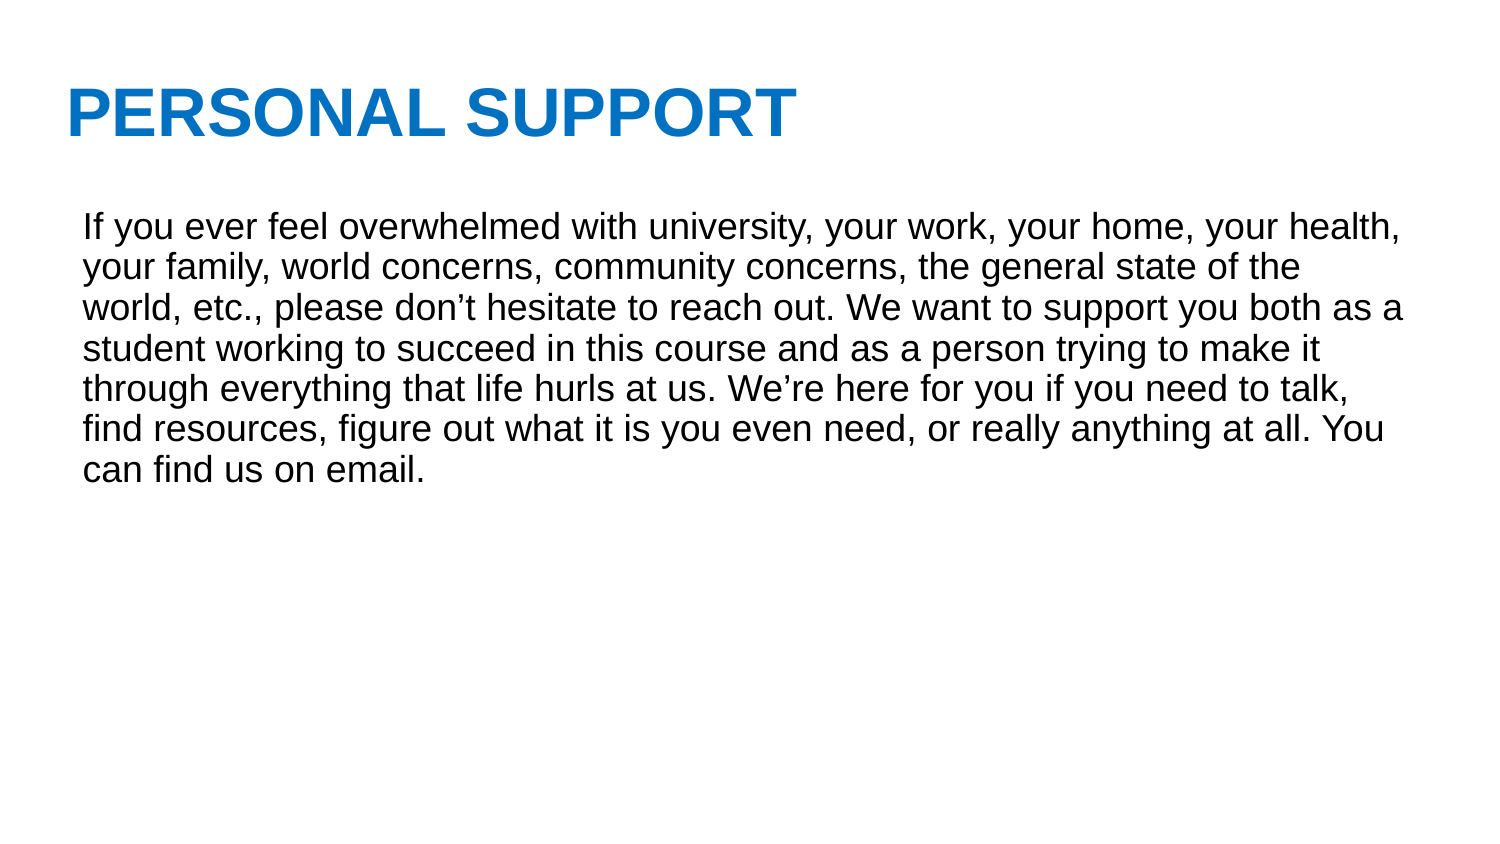

# PERSONAL SUPPORT
If you ever feel overwhelmed with university, your work, your home, your health, your family, world concerns, community concerns, the general state of the world, etc., please don’t hesitate to reach out. We want to support you both as a student working to succeed in this course and as a person trying to make it through everything that life hurls at us. We’re here for you if you need to talk, find resources, figure out what it is you even need, or really anything at all. You can find us on email.